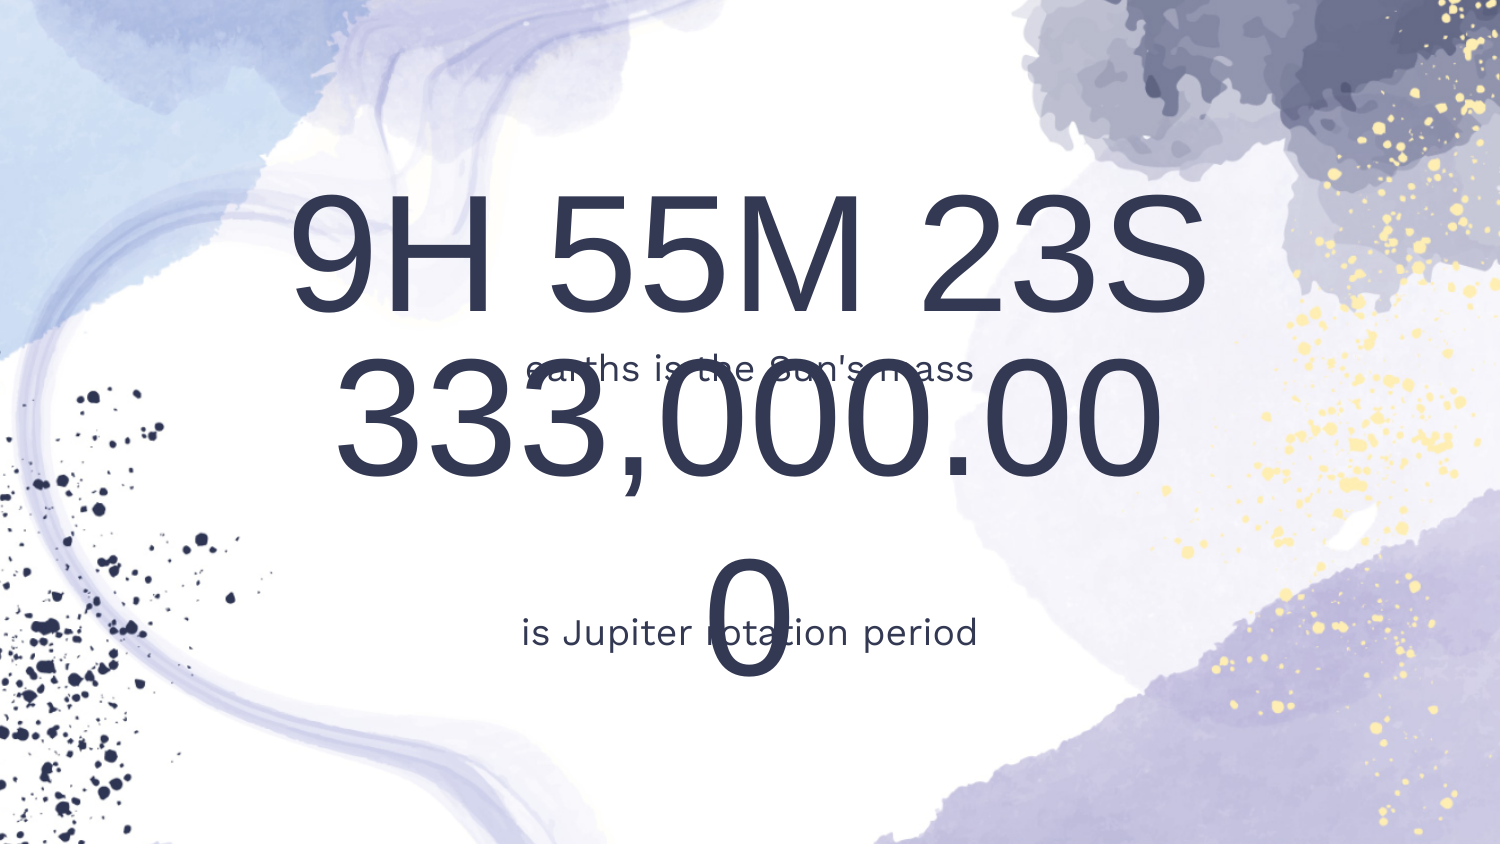

# 9H 55M 23S
earths is the Sun's mass
333,000.000
is Jupiter rotation period